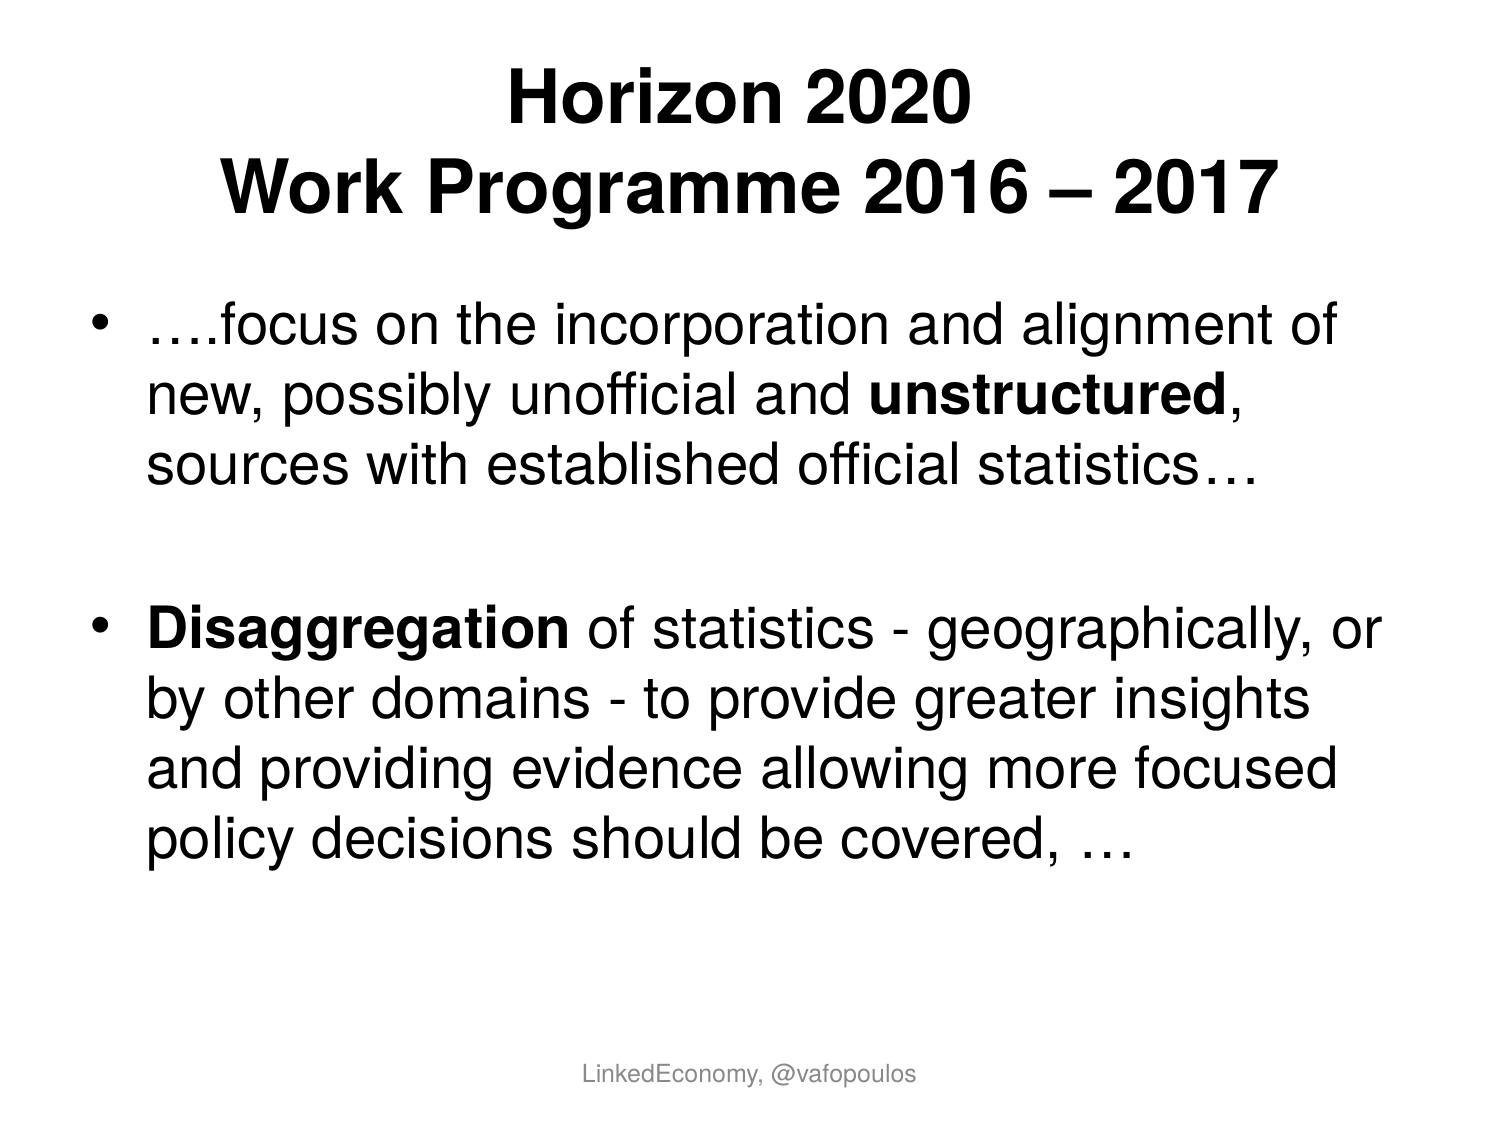

# Horizon 2020 Work Programme 2016 – 2017
….focus on the incorporation and alignment of new, possibly unofficial and unstructured, sources with established official statistics…

Disaggregation of statistics - geographically, or by other domains - to provide greater insights and providing evidence allowing more focused policy decisions should be covered, …

LinkedEconomy, @vafopoulos